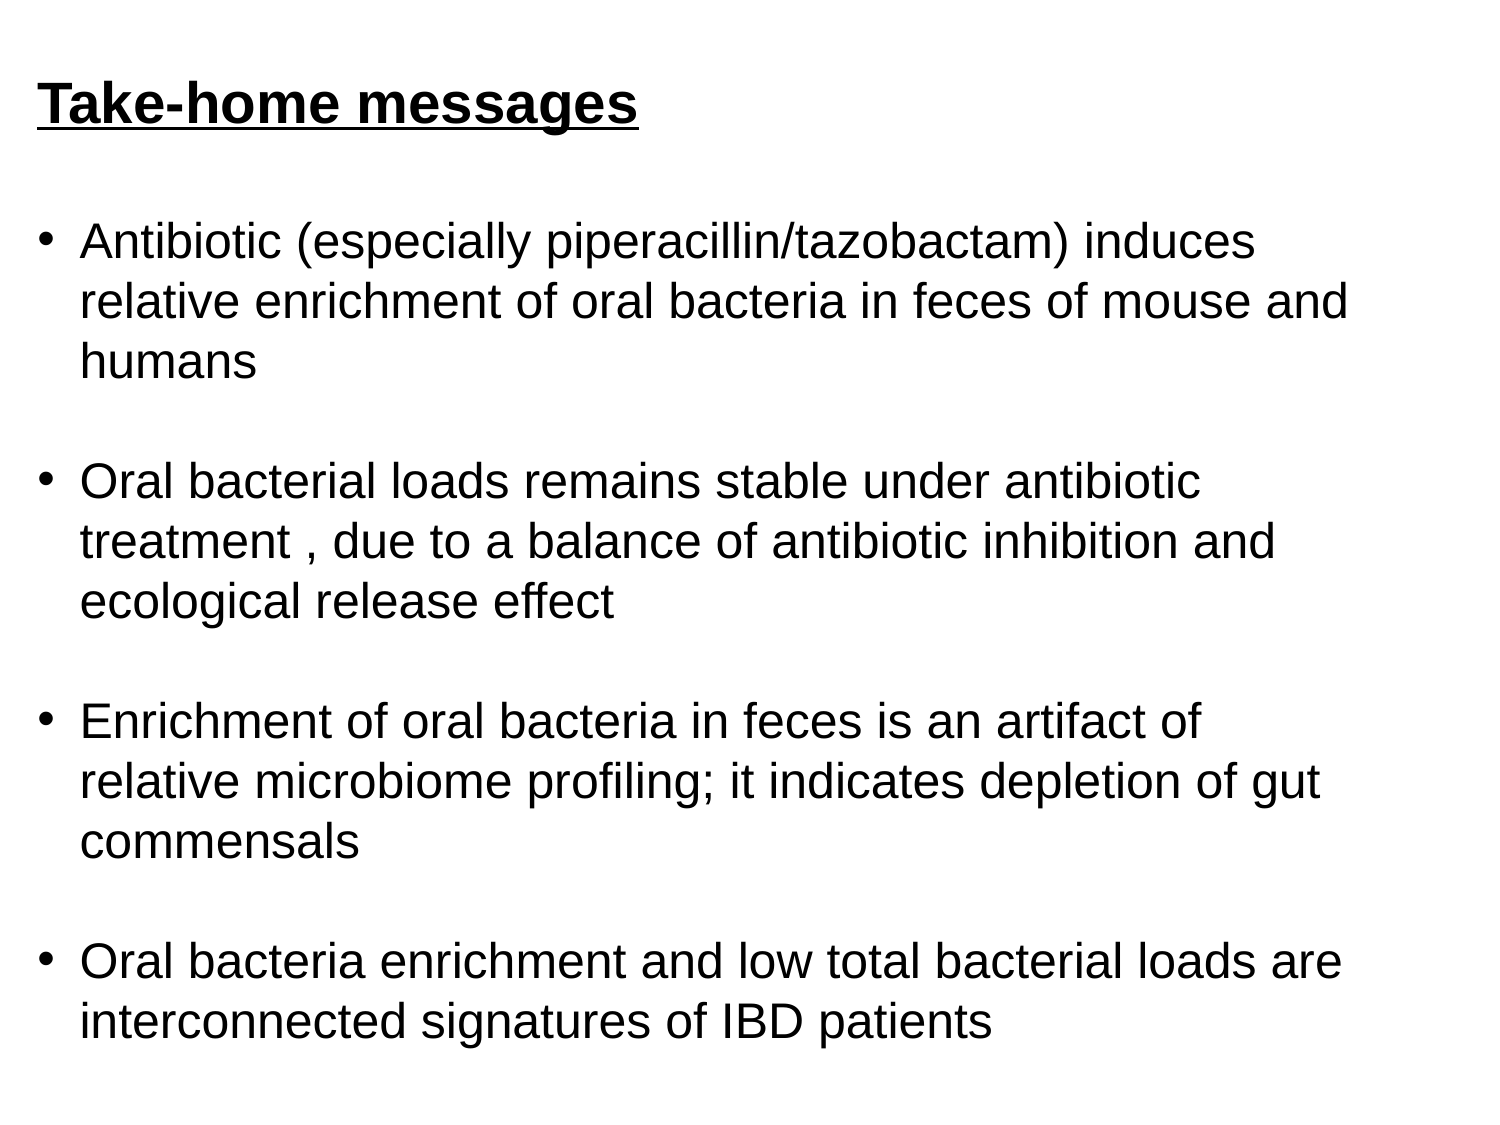

Take-home messages
Antibiotic (especially piperacillin/tazobactam) induces relative enrichment of oral bacteria in feces of mouse and humans

Oral bacterial loads remains stable under antibiotic treatment , due to a balance of antibiotic inhibition and ecological release effect

Enrichment of oral bacteria in feces is an artifact of relative microbiome profiling; it indicates depletion of gut commensals

Oral bacteria enrichment and low total bacterial loads are interconnected signatures of IBD patients